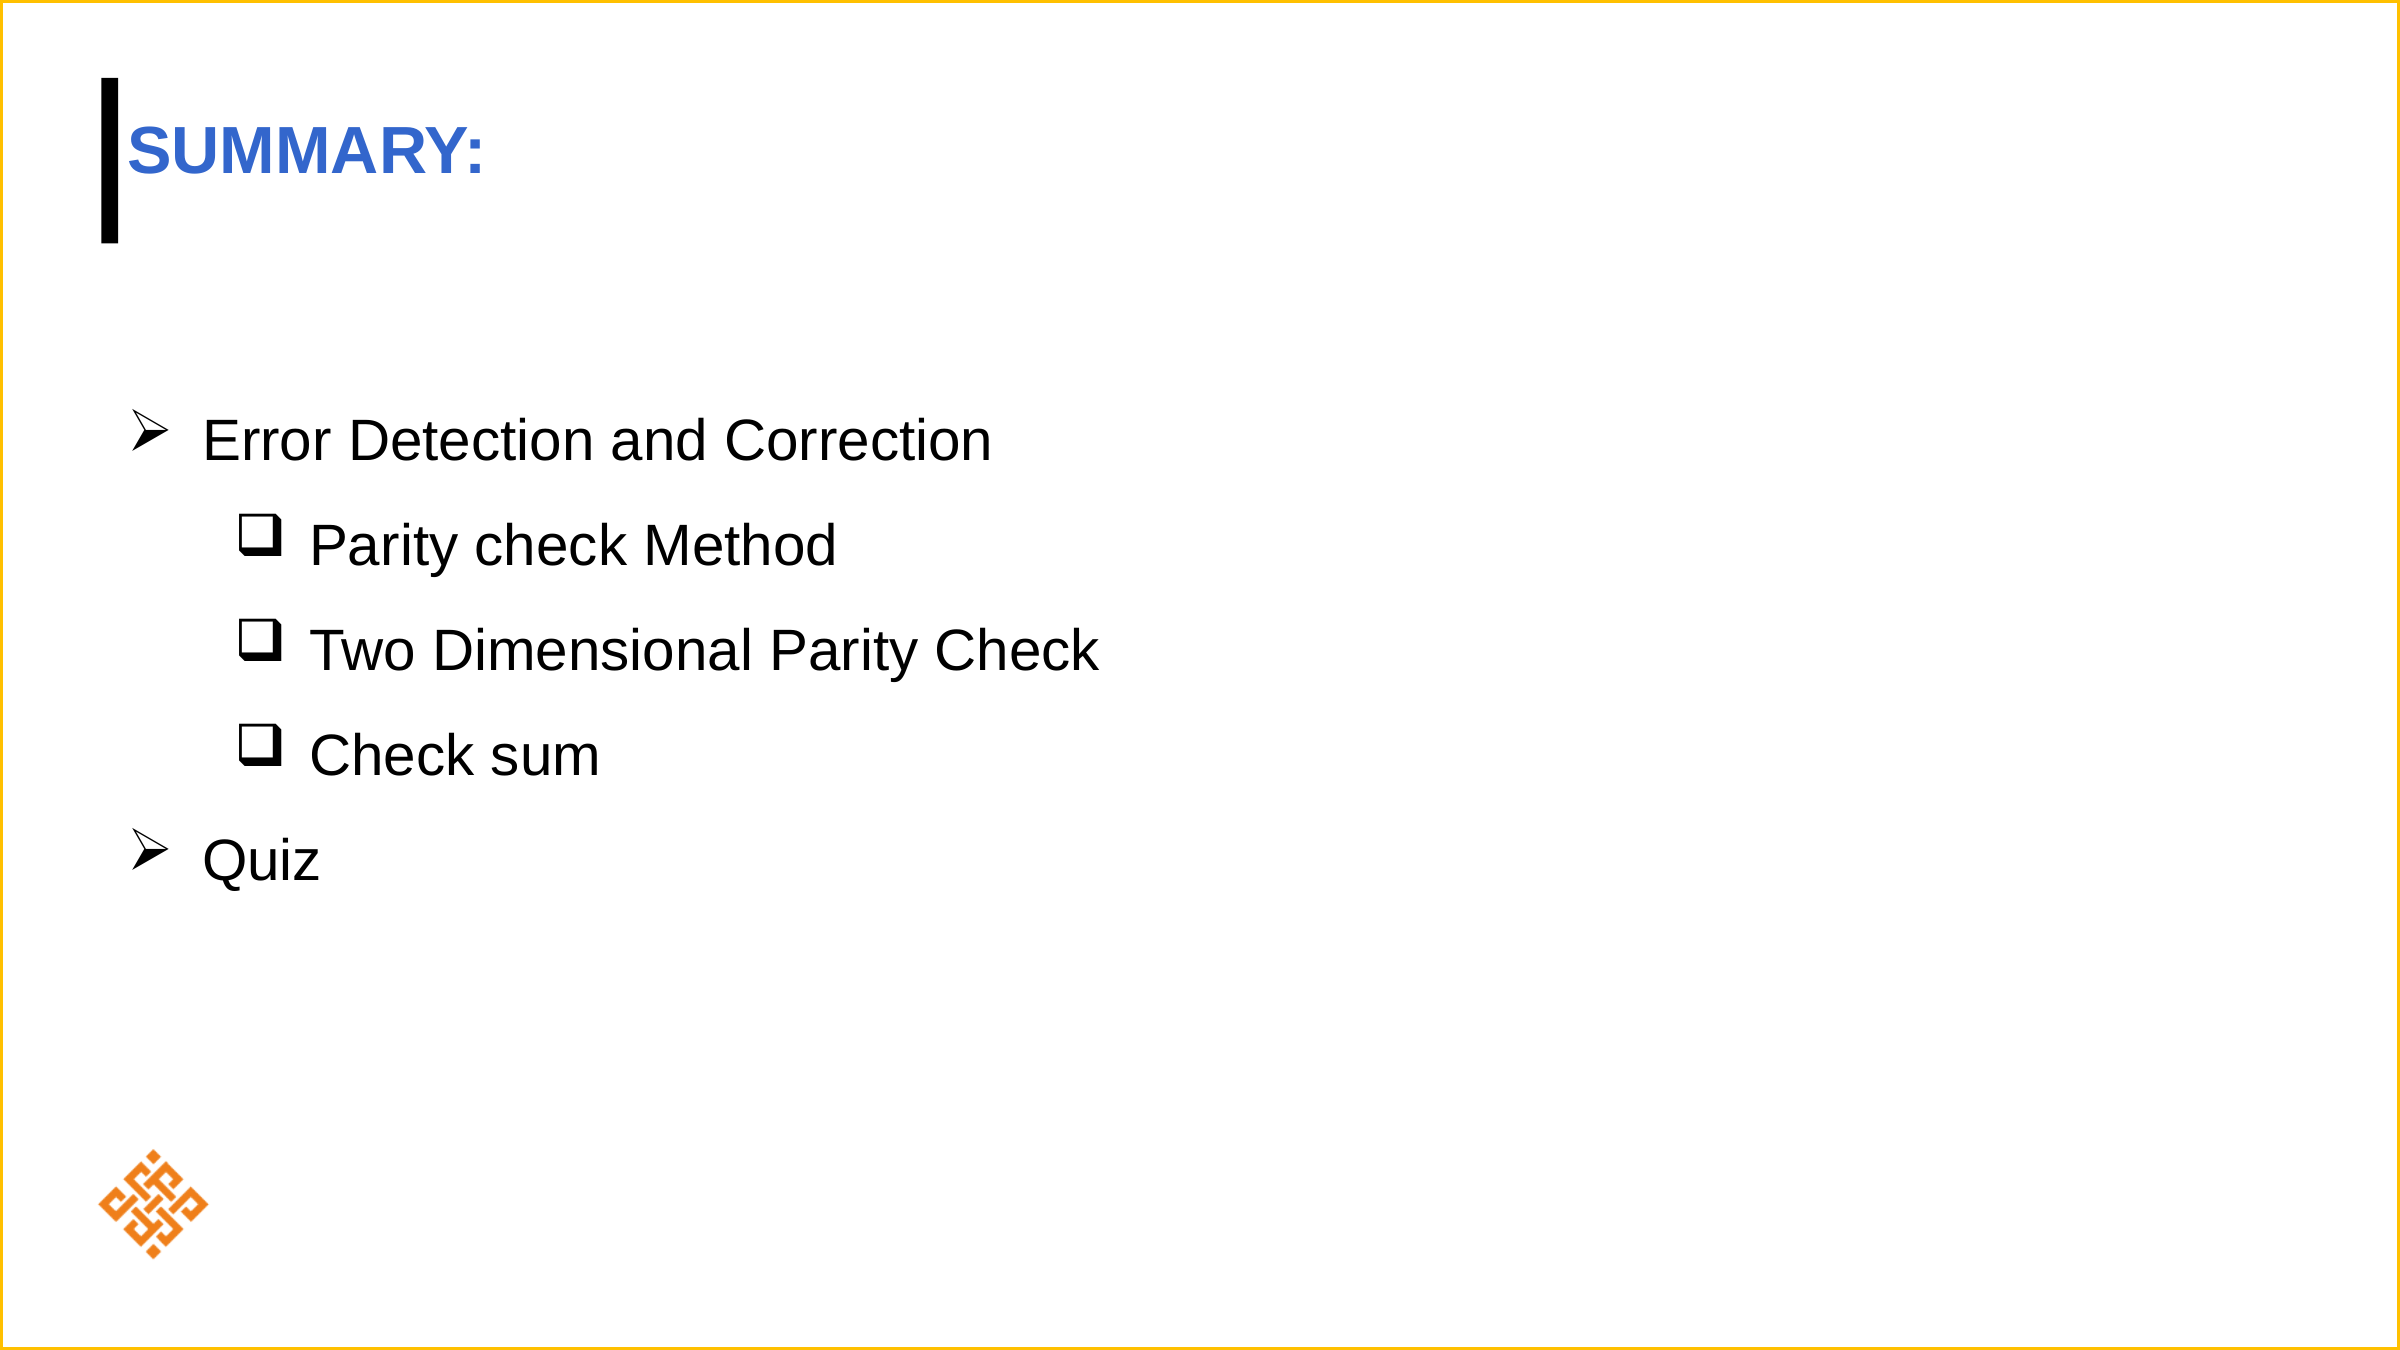

SUMMARY:

Error Detection and Correction
Parity check Method
Two Dimensional Parity Check
Check sum
Quiz